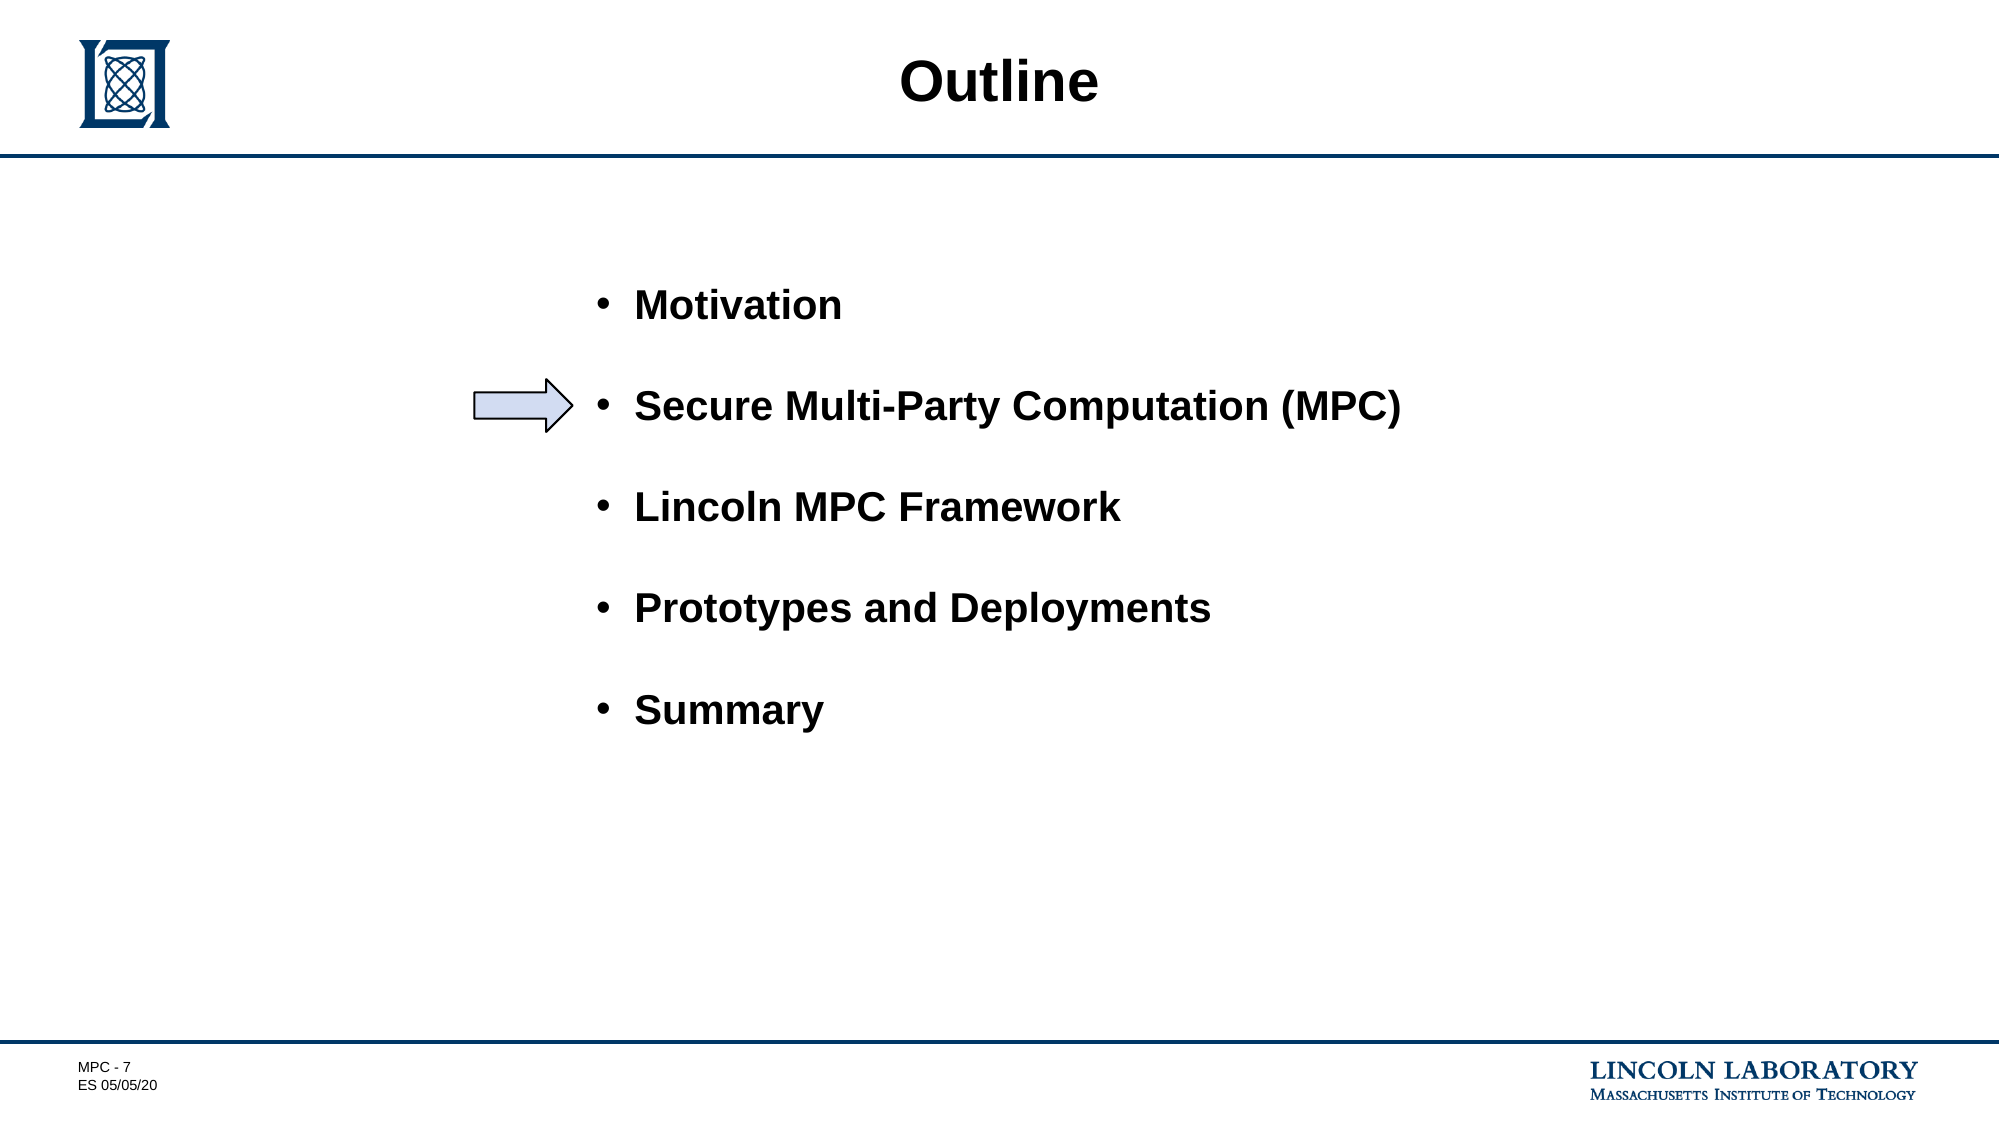

# Outline
Motivation
Secure Multi-Party Computation (MPC)
Lincoln MPC Framework
Prototypes and Deployments
Summary